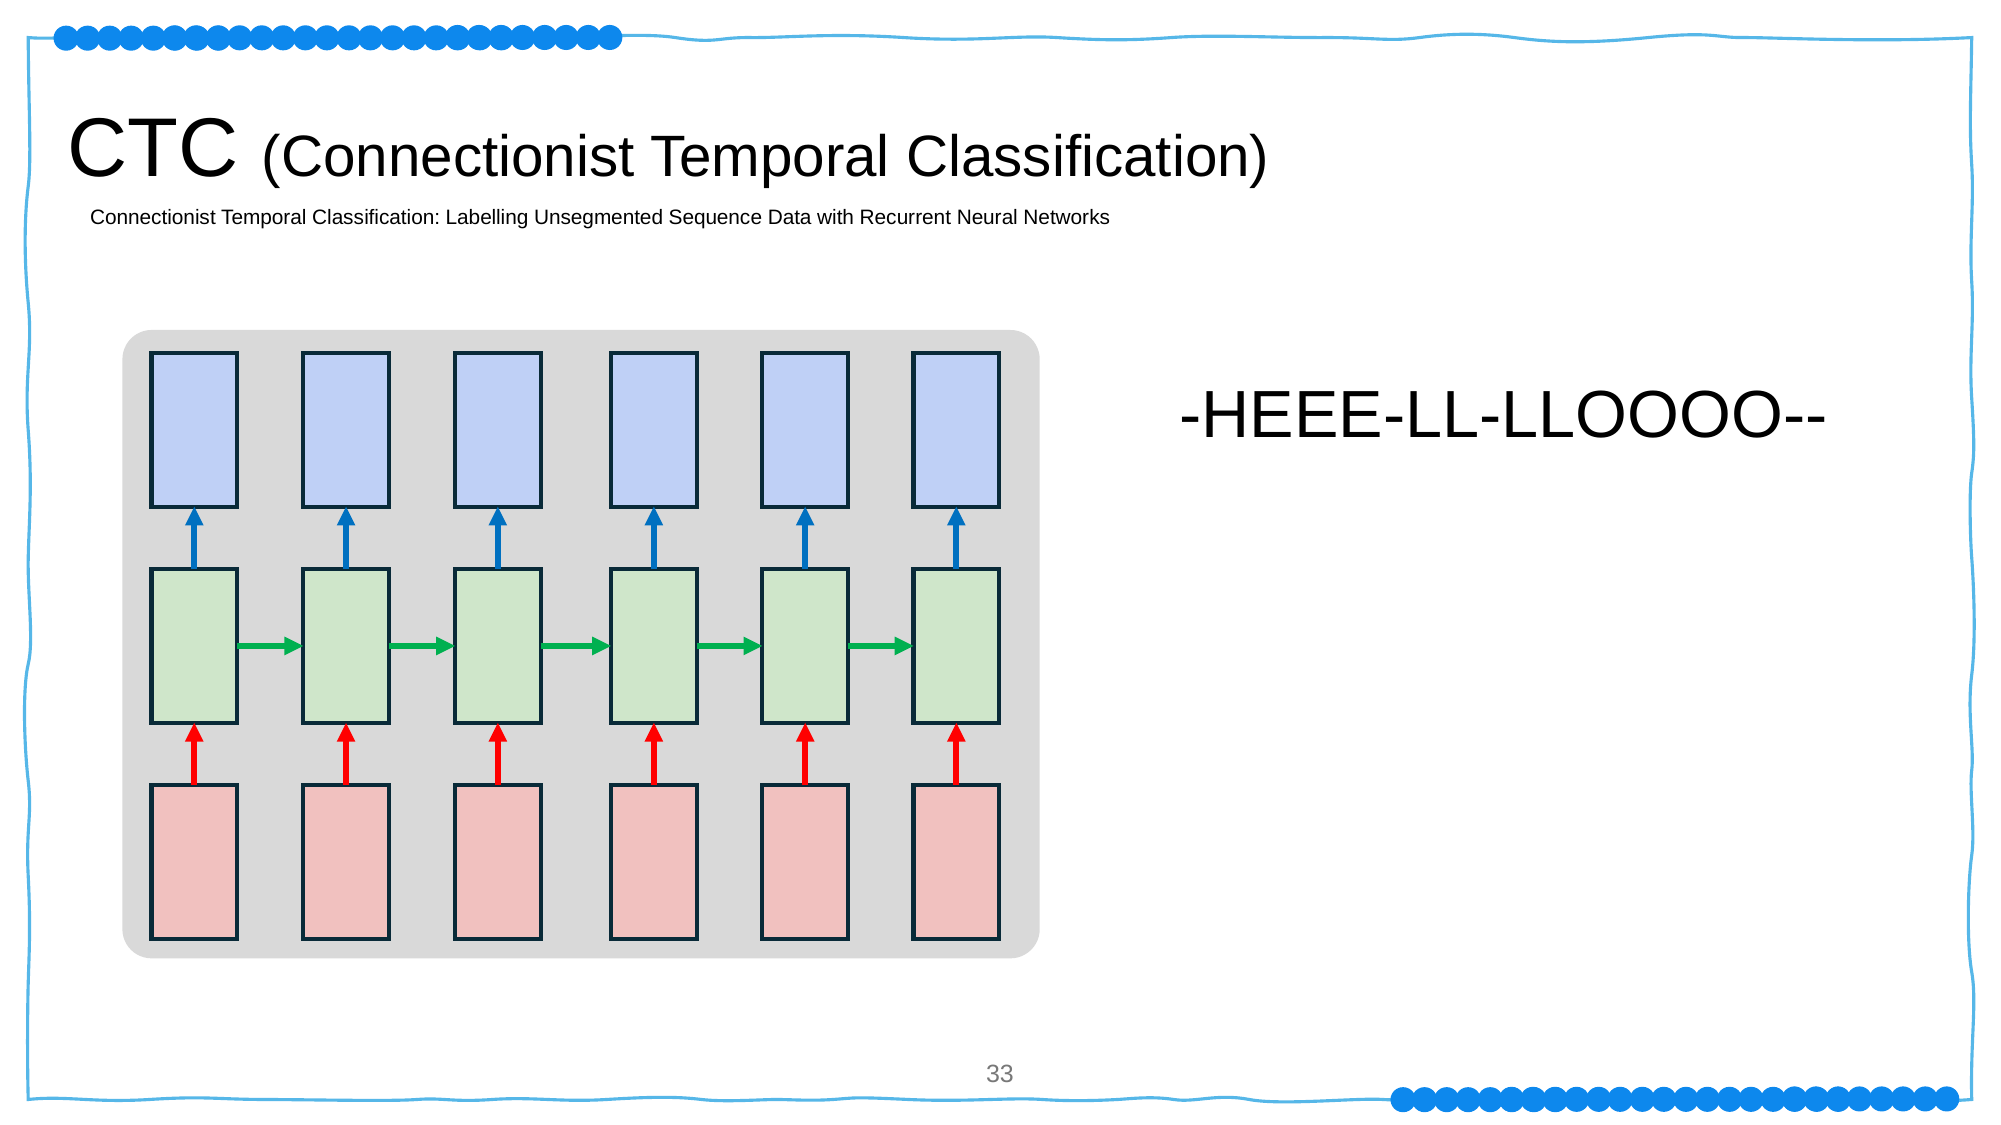

CTC (Connectionist Temporal Classification)
Connectionist Temporal Classification: Labelling Unsegmented Sequence Data with Recurrent Neural Networks

-HEEE-LL-LLOOOO--
-HE-L-LOO--------
-HEEE-LLLL-LO----
33